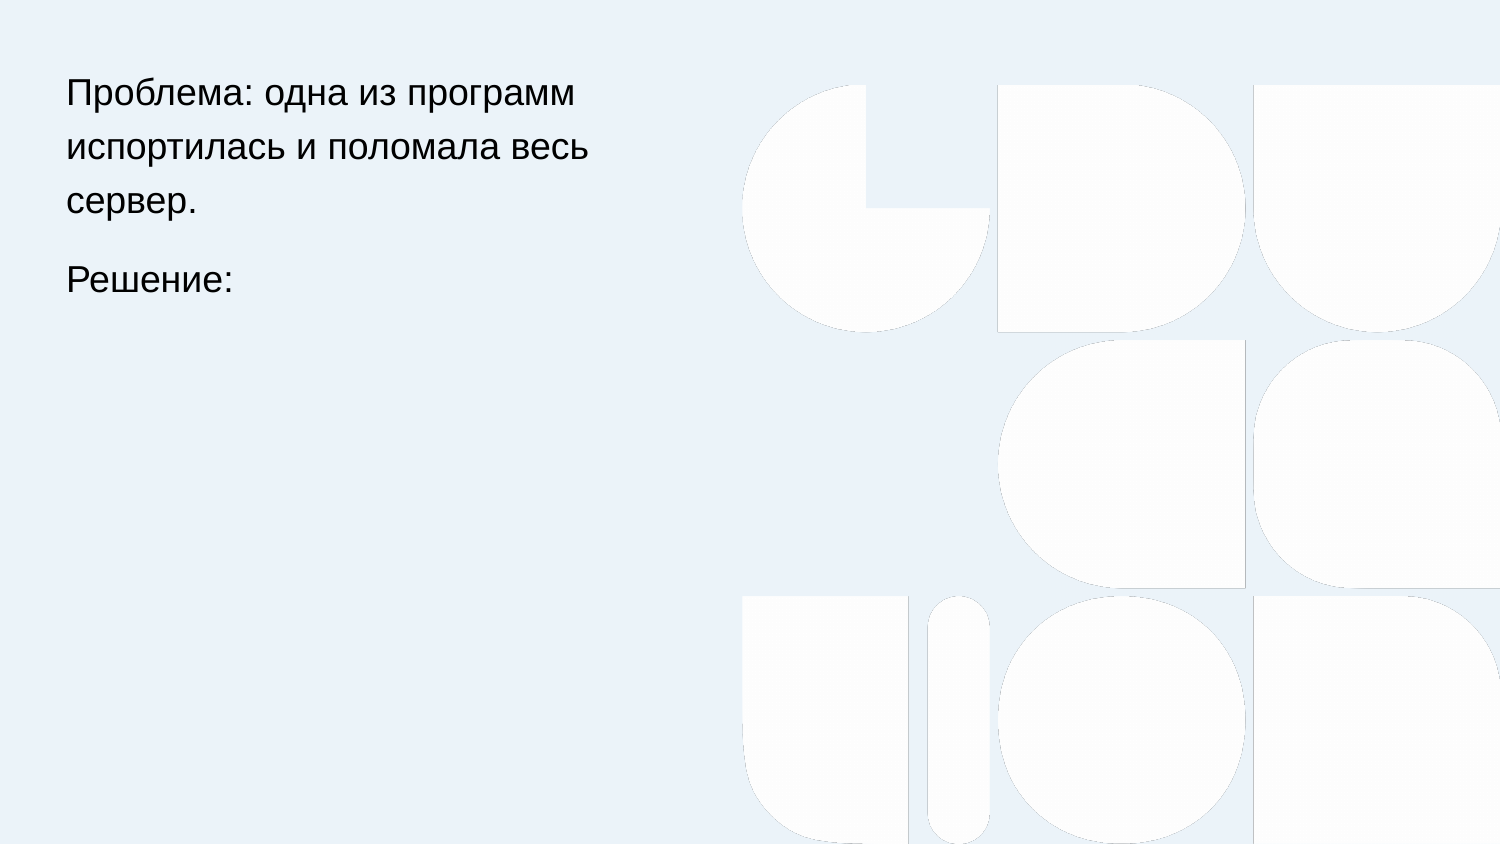

Проблема: одна из программ испортилась и поломала весь сервер.
Решение: